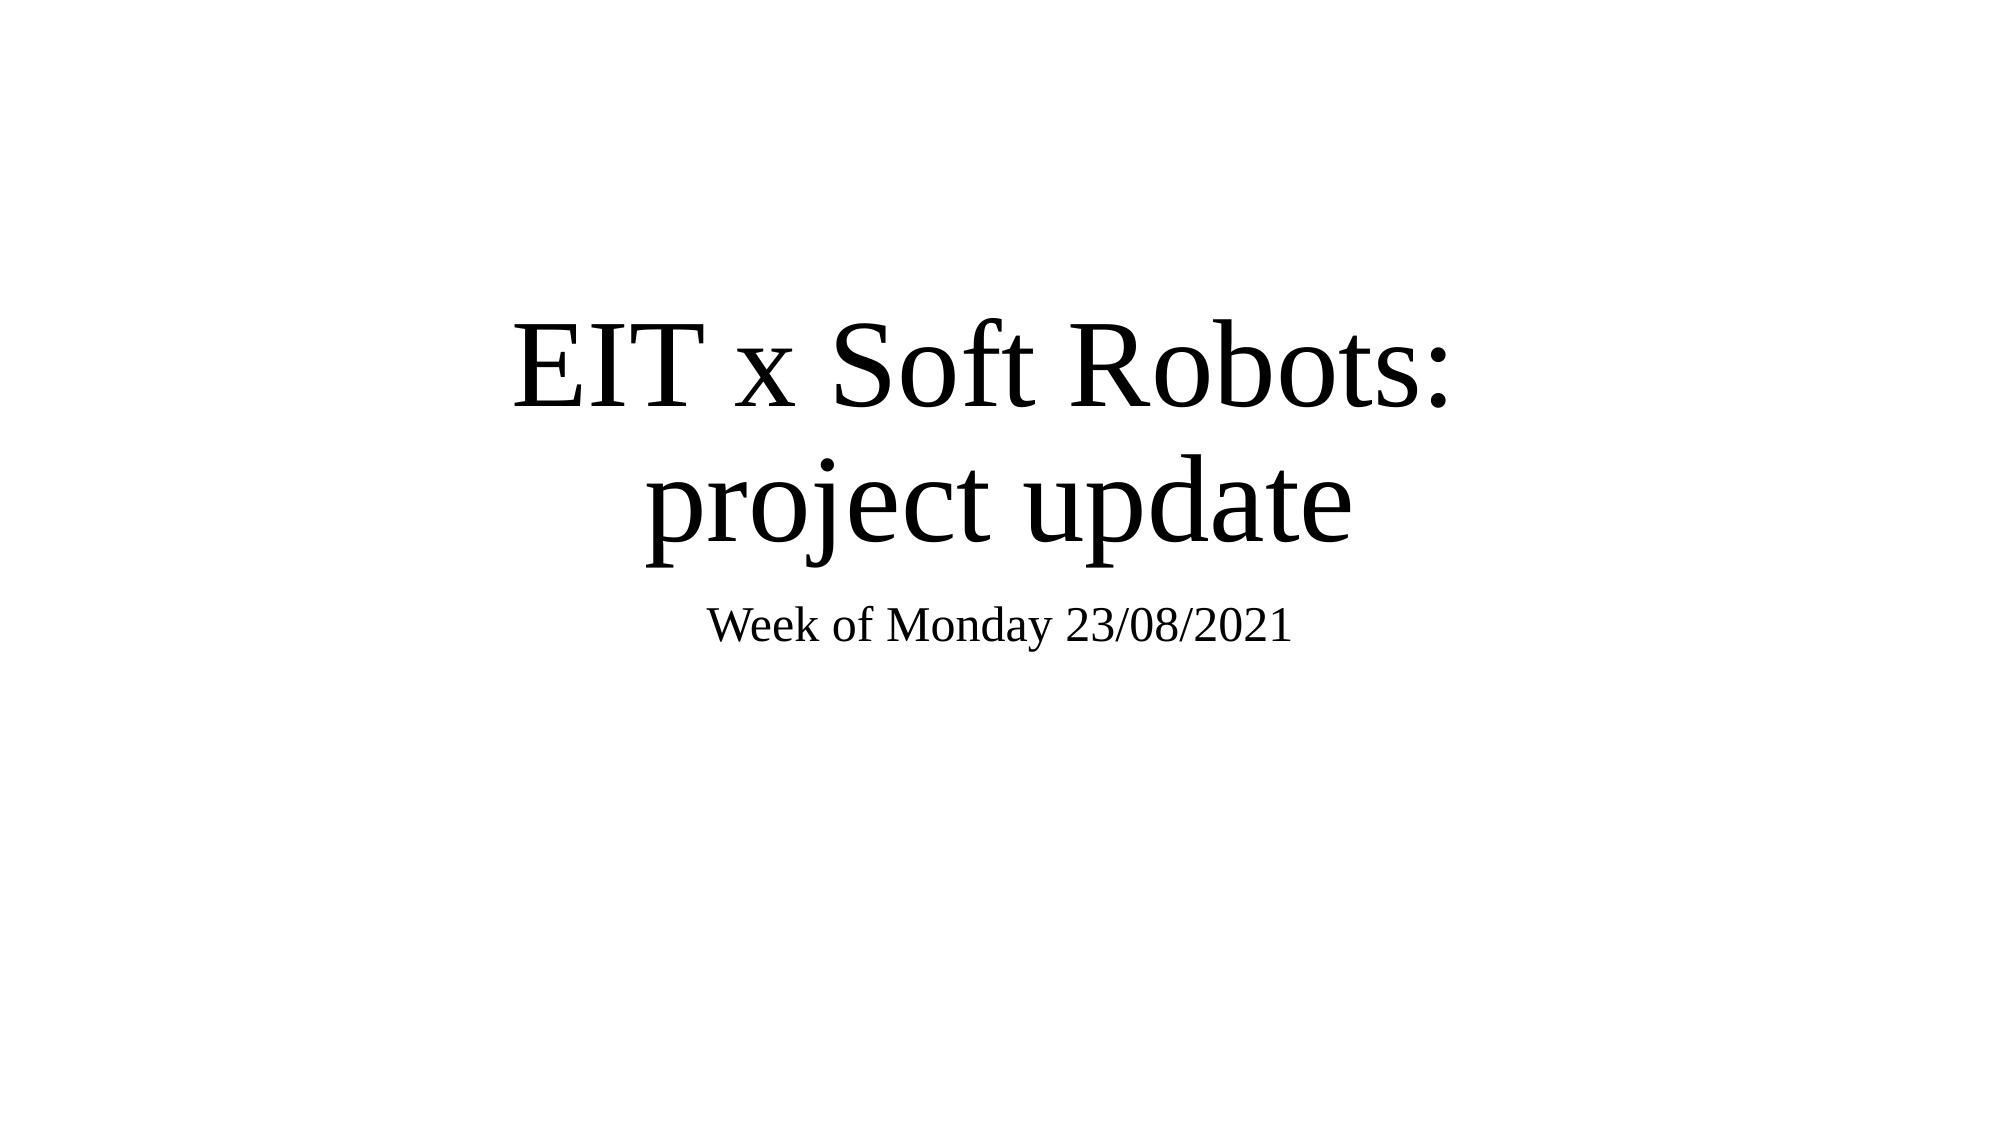

# EIT x Soft Robots: project update
Week of Monday 23/08/2021